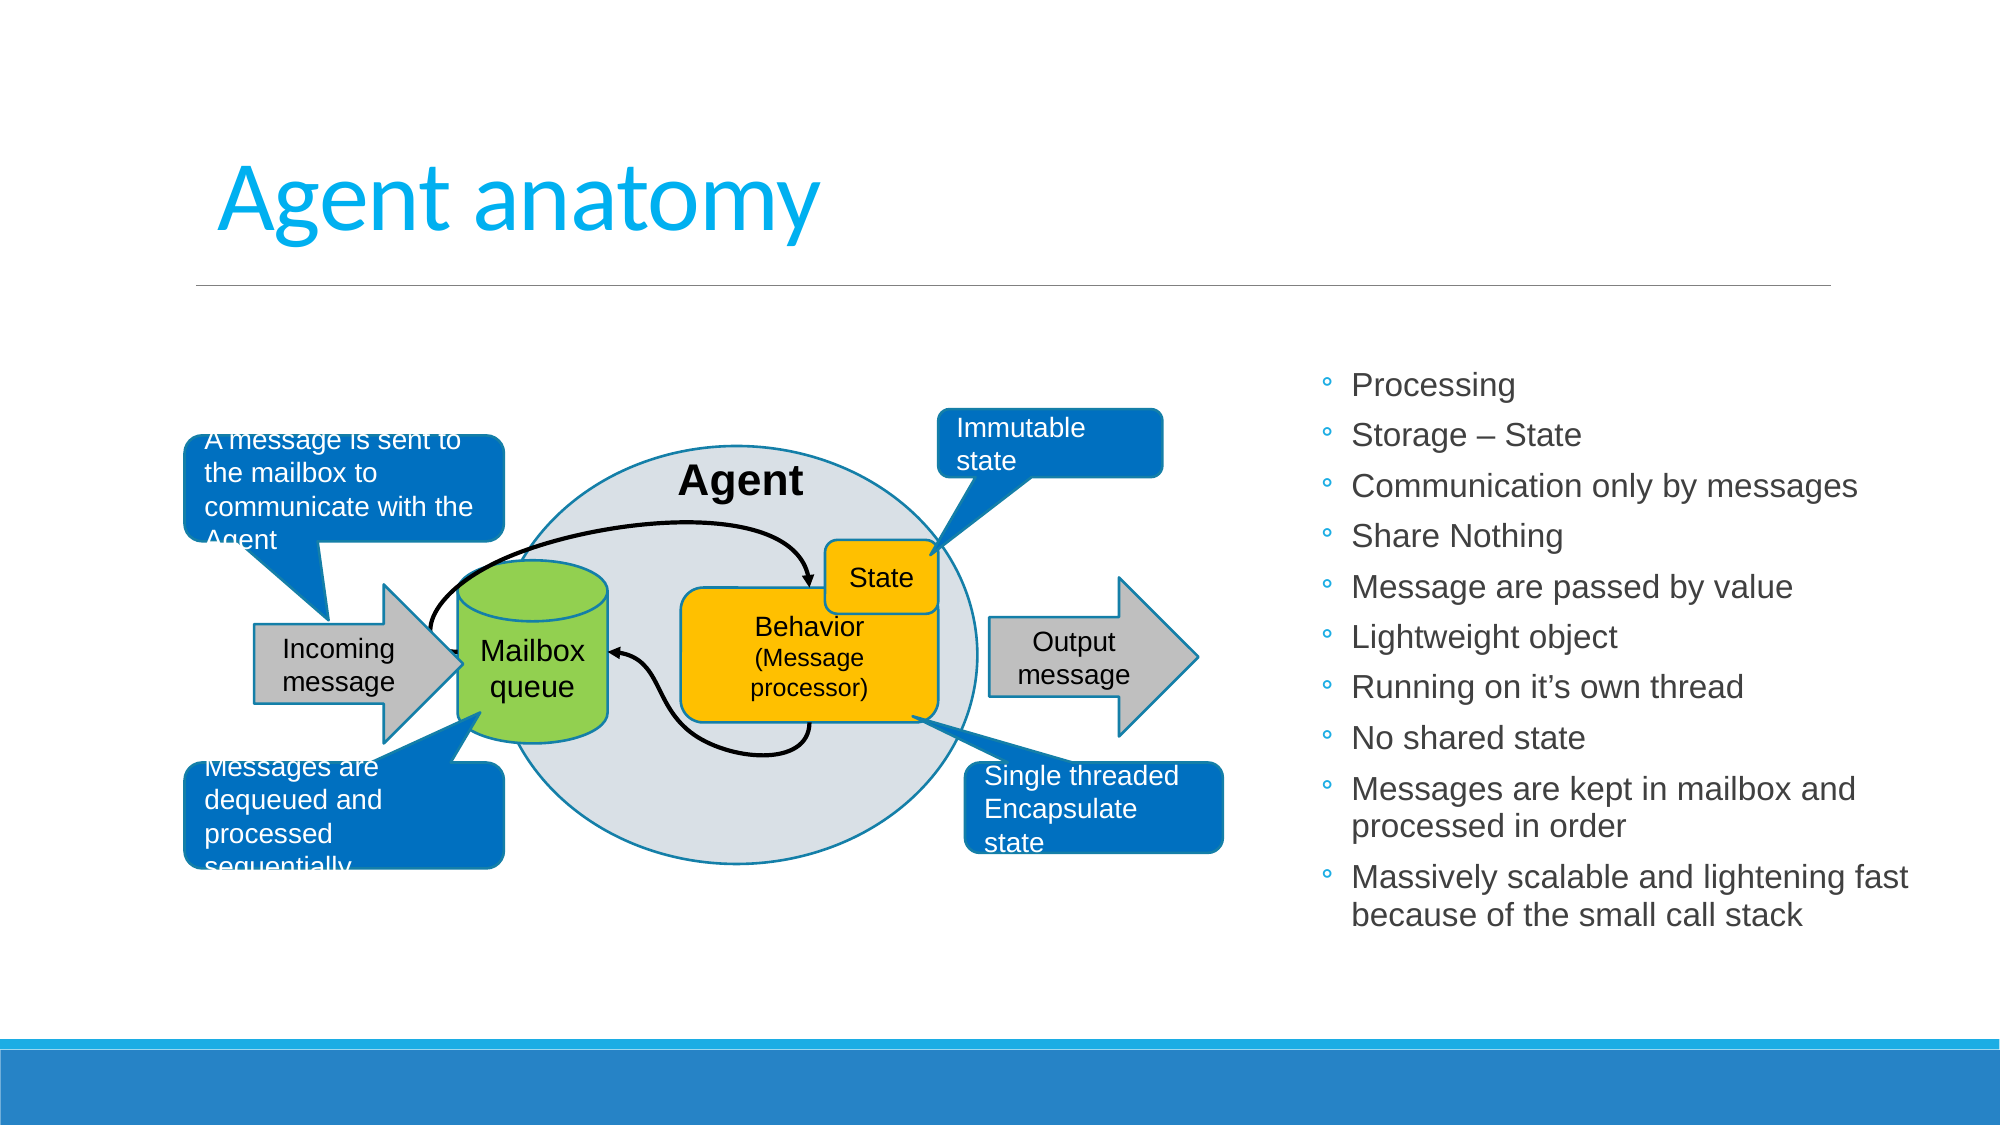

# Agent anatomy
Processing
Storage – State
Communication only by messages
Share Nothing
Message are passed by value
Lightweight object
Running on it’s own thread
No shared state
Messages are kept in mailbox and processed in order
Massively scalable and lightening fast because of the small call stack

Immutable state
A message is sent to the mailbox to communicate with the Agent
Agent

State
Mailbox
queue
Output
message
Incoming message
Behavior
(Message processor)
Messages are dequeued and processed sequentially
Single threaded
Encapsulate state